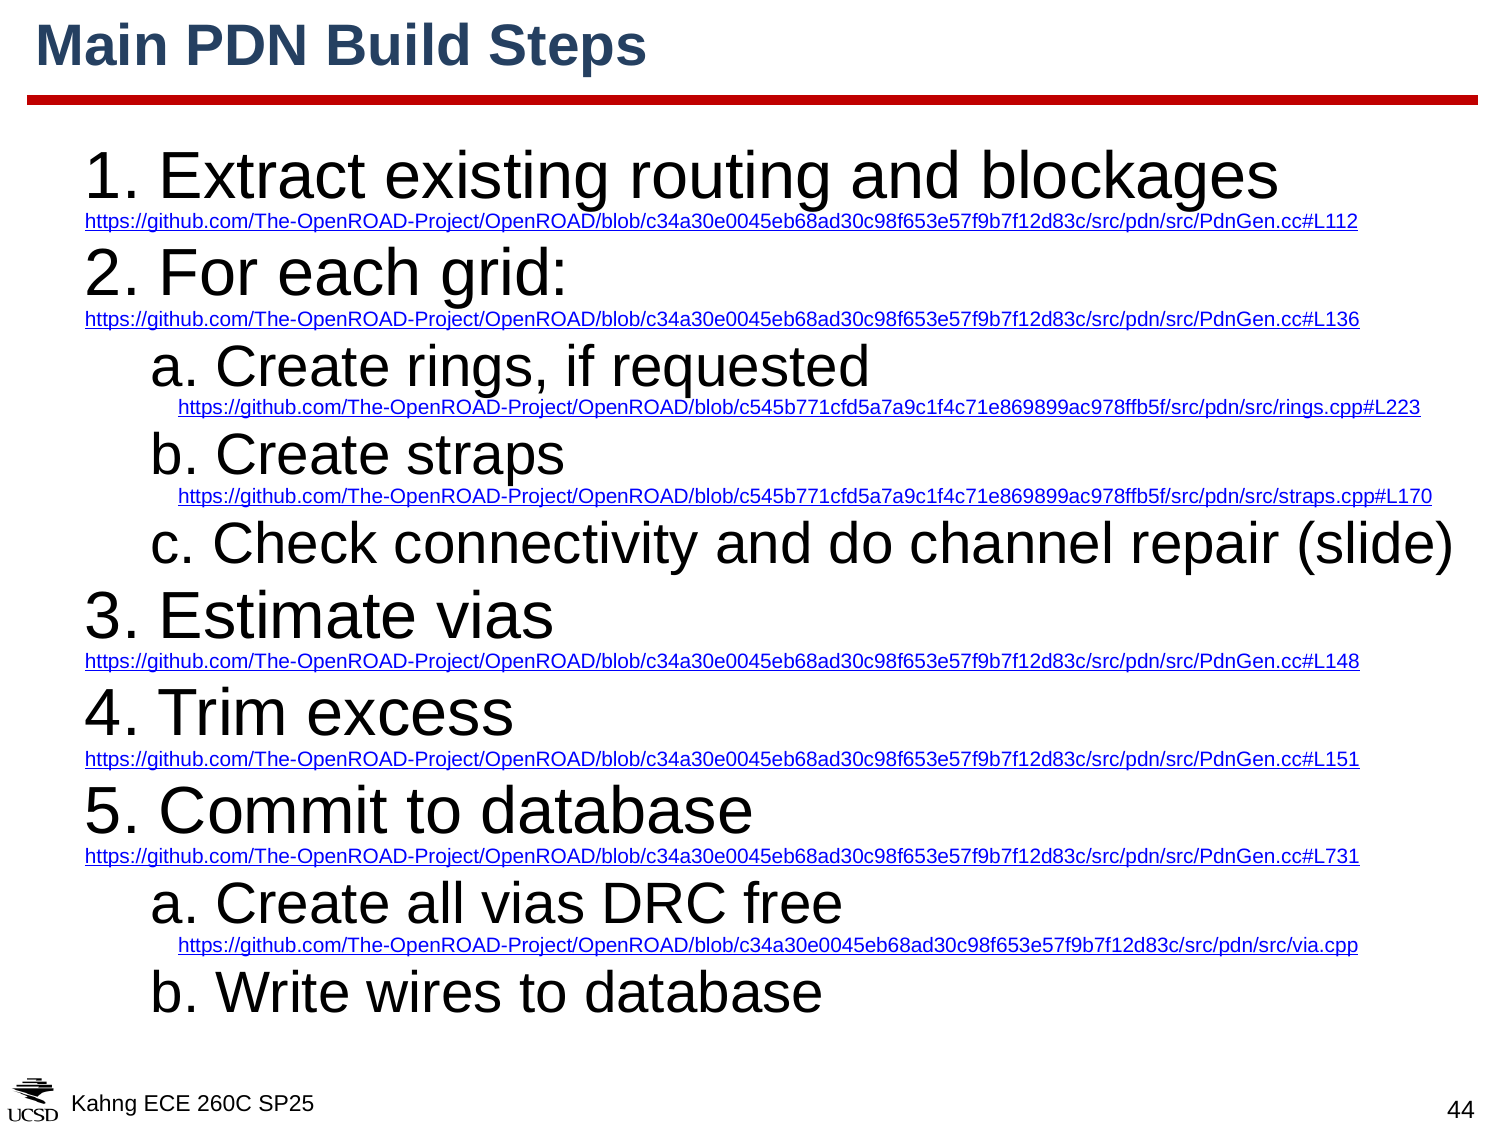

# Main PDN Build Steps
1. Extract existing routing and blockages https://github.com/The-OpenROAD-Project/OpenROAD/blob/c34a30e0045eb68ad30c98f653e57f9b7f12d83c/src/pdn/src/PdnGen.cc#L112
2. For each grid:
https://github.com/The-OpenROAD-Project/OpenROAD/blob/c34a30e0045eb68ad30c98f653e57f9b7f12d83c/src/pdn/src/PdnGen.cc#L136
a. Create rings, if requested
https://github.com/The-OpenROAD-Project/OpenROAD/blob/c545b771cfd5a7a9c1f4c71e869899ac978ffb5f/src/pdn/src/rings.cpp#L223
b. Create straps
https://github.com/The-OpenROAD-Project/OpenROAD/blob/c545b771cfd5a7a9c1f4c71e869899ac978ffb5f/src/pdn/src/straps.cpp#L170
c. Check connectivity and do channel repair (slide)
3. Estimate vias
https://github.com/The-OpenROAD-Project/OpenROAD/blob/c34a30e0045eb68ad30c98f653e57f9b7f12d83c/src/pdn/src/PdnGen.cc#L148
4. Trim excess
https://github.com/The-OpenROAD-Project/OpenROAD/blob/c34a30e0045eb68ad30c98f653e57f9b7f12d83c/src/pdn/src/PdnGen.cc#L151
5. Commit to database
https://github.com/The-OpenROAD-Project/OpenROAD/blob/c34a30e0045eb68ad30c98f653e57f9b7f12d83c/src/pdn/src/PdnGen.cc#L731
a. Create all vias DRC free
https://github.com/The-OpenROAD-Project/OpenROAD/blob/c34a30e0045eb68ad30c98f653e57f9b7f12d83c/src/pdn/src/via.cpp
b. Write wires to database
Kahng ECE 260C SP25